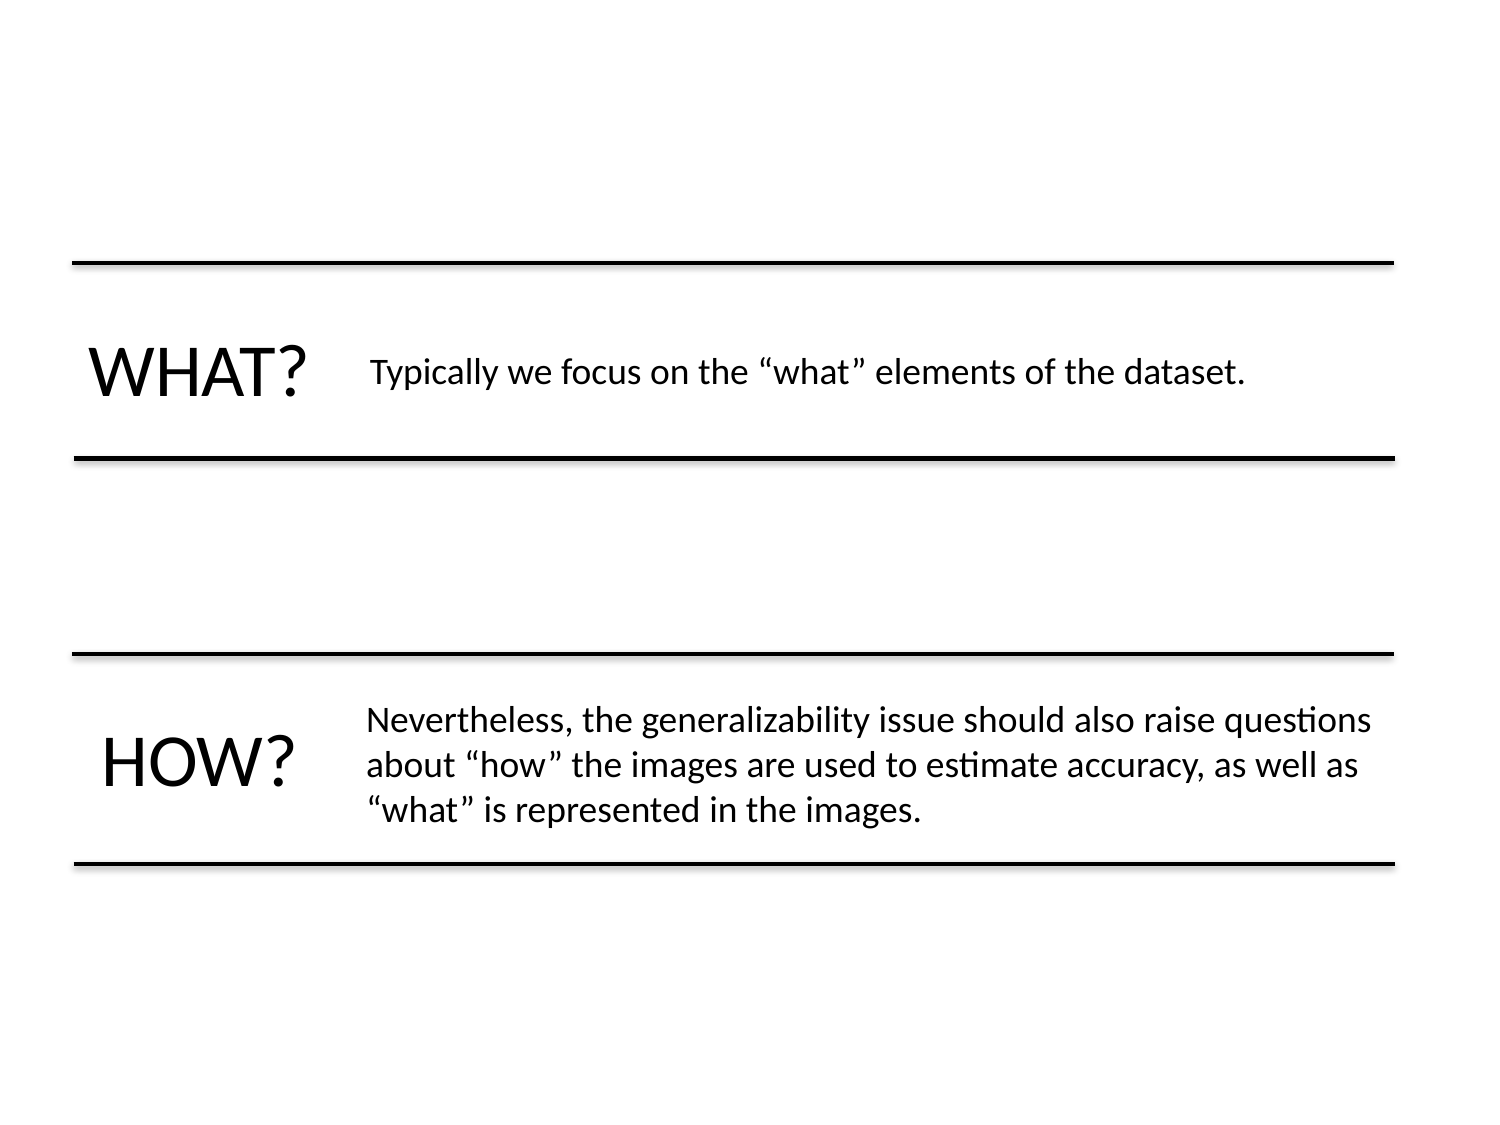

WHAT?
Typically we focus on the “what” elements of the dataset.
Nevertheless, the generalizability issue should also raise questions about “how” the images are used to estimate accuracy, as well as “what” is represented in the images.
HOW?